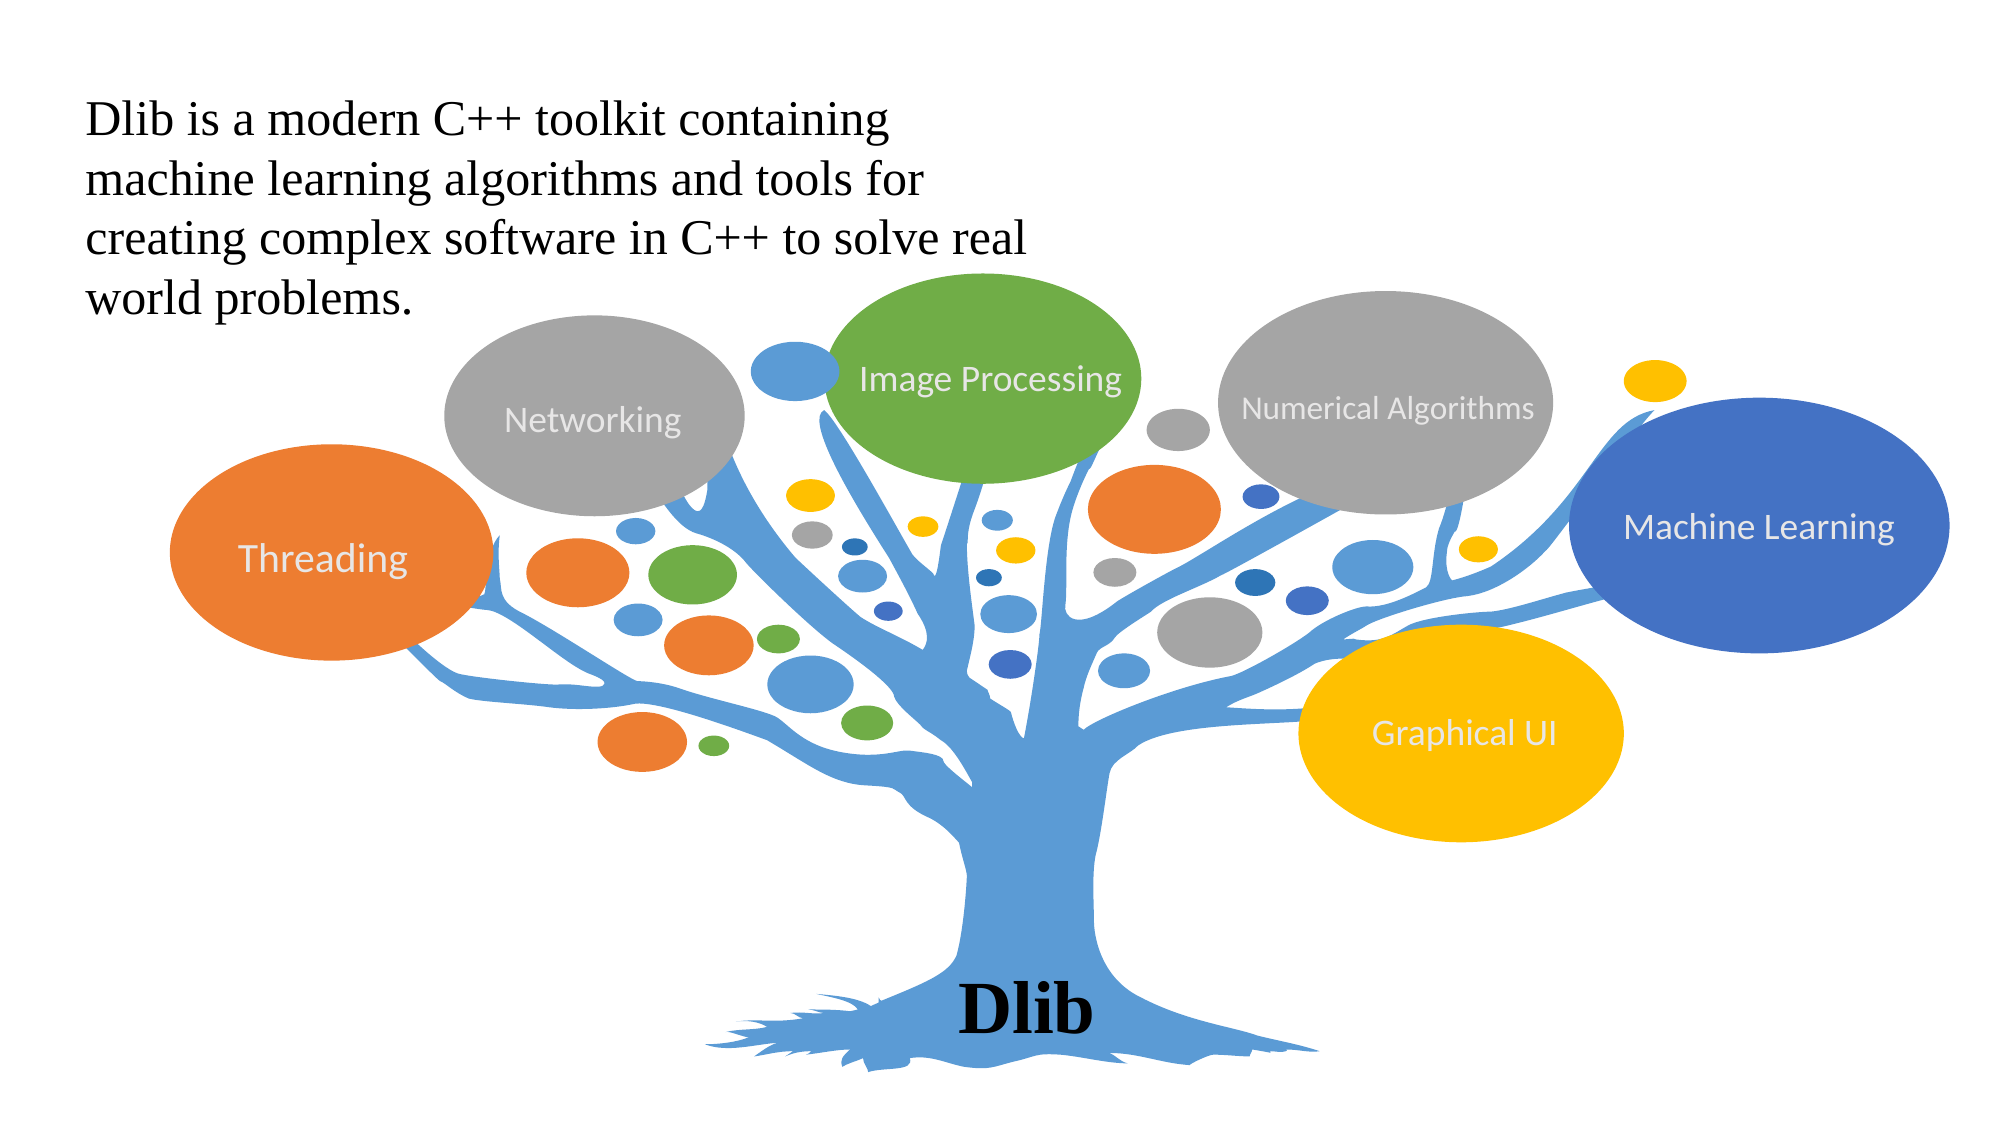

Dlib is a modern C++ toolkit containing machine learning algorithms and tools for creating complex software in C++ to solve real world problems.

Image Processing

Numerical Algorithms
Networking

Machine Learning

Threading

Graphical UI

Dlib